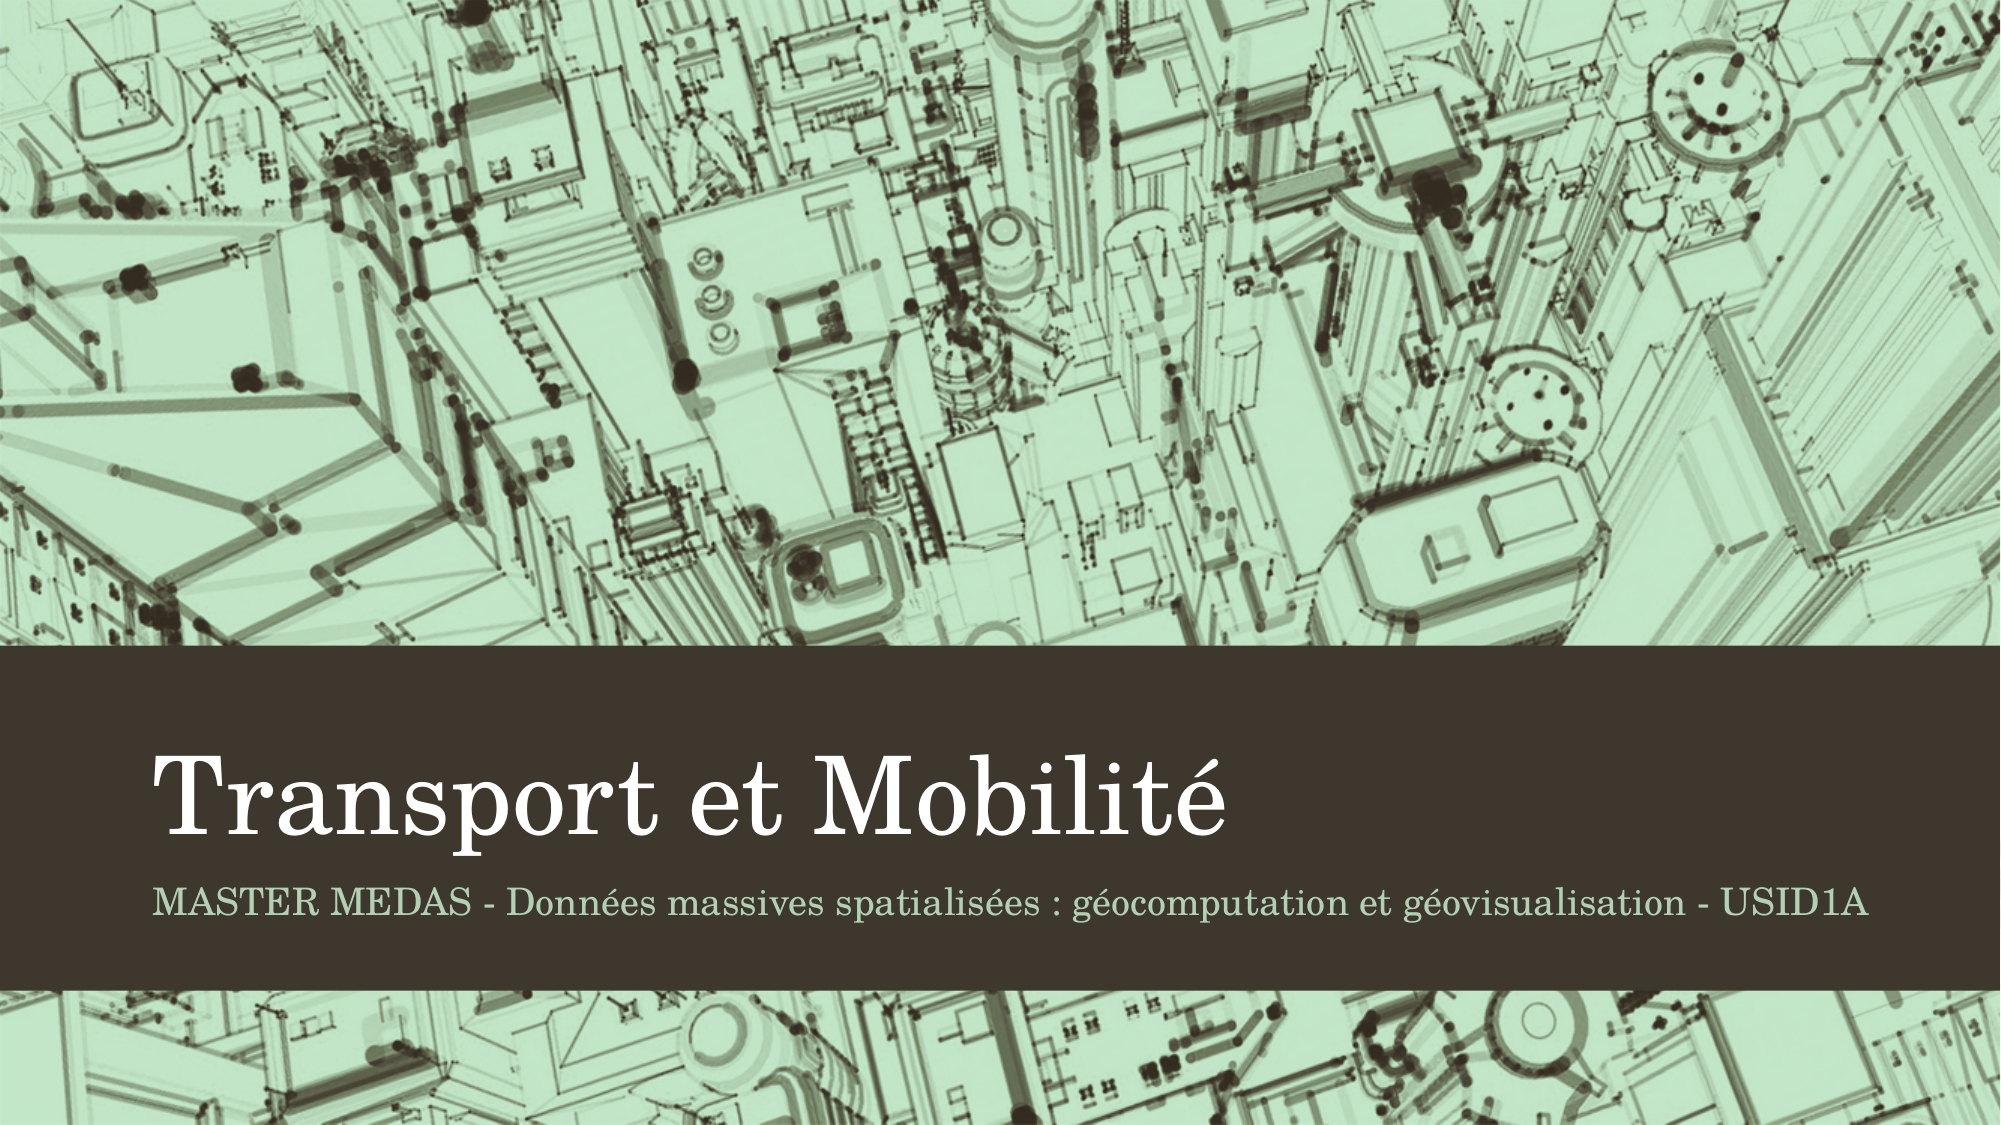

# Transport et Mobilité
MASTER MEDAS - Données massives spatialisées : géocomputation et géovisualisation - USID1A